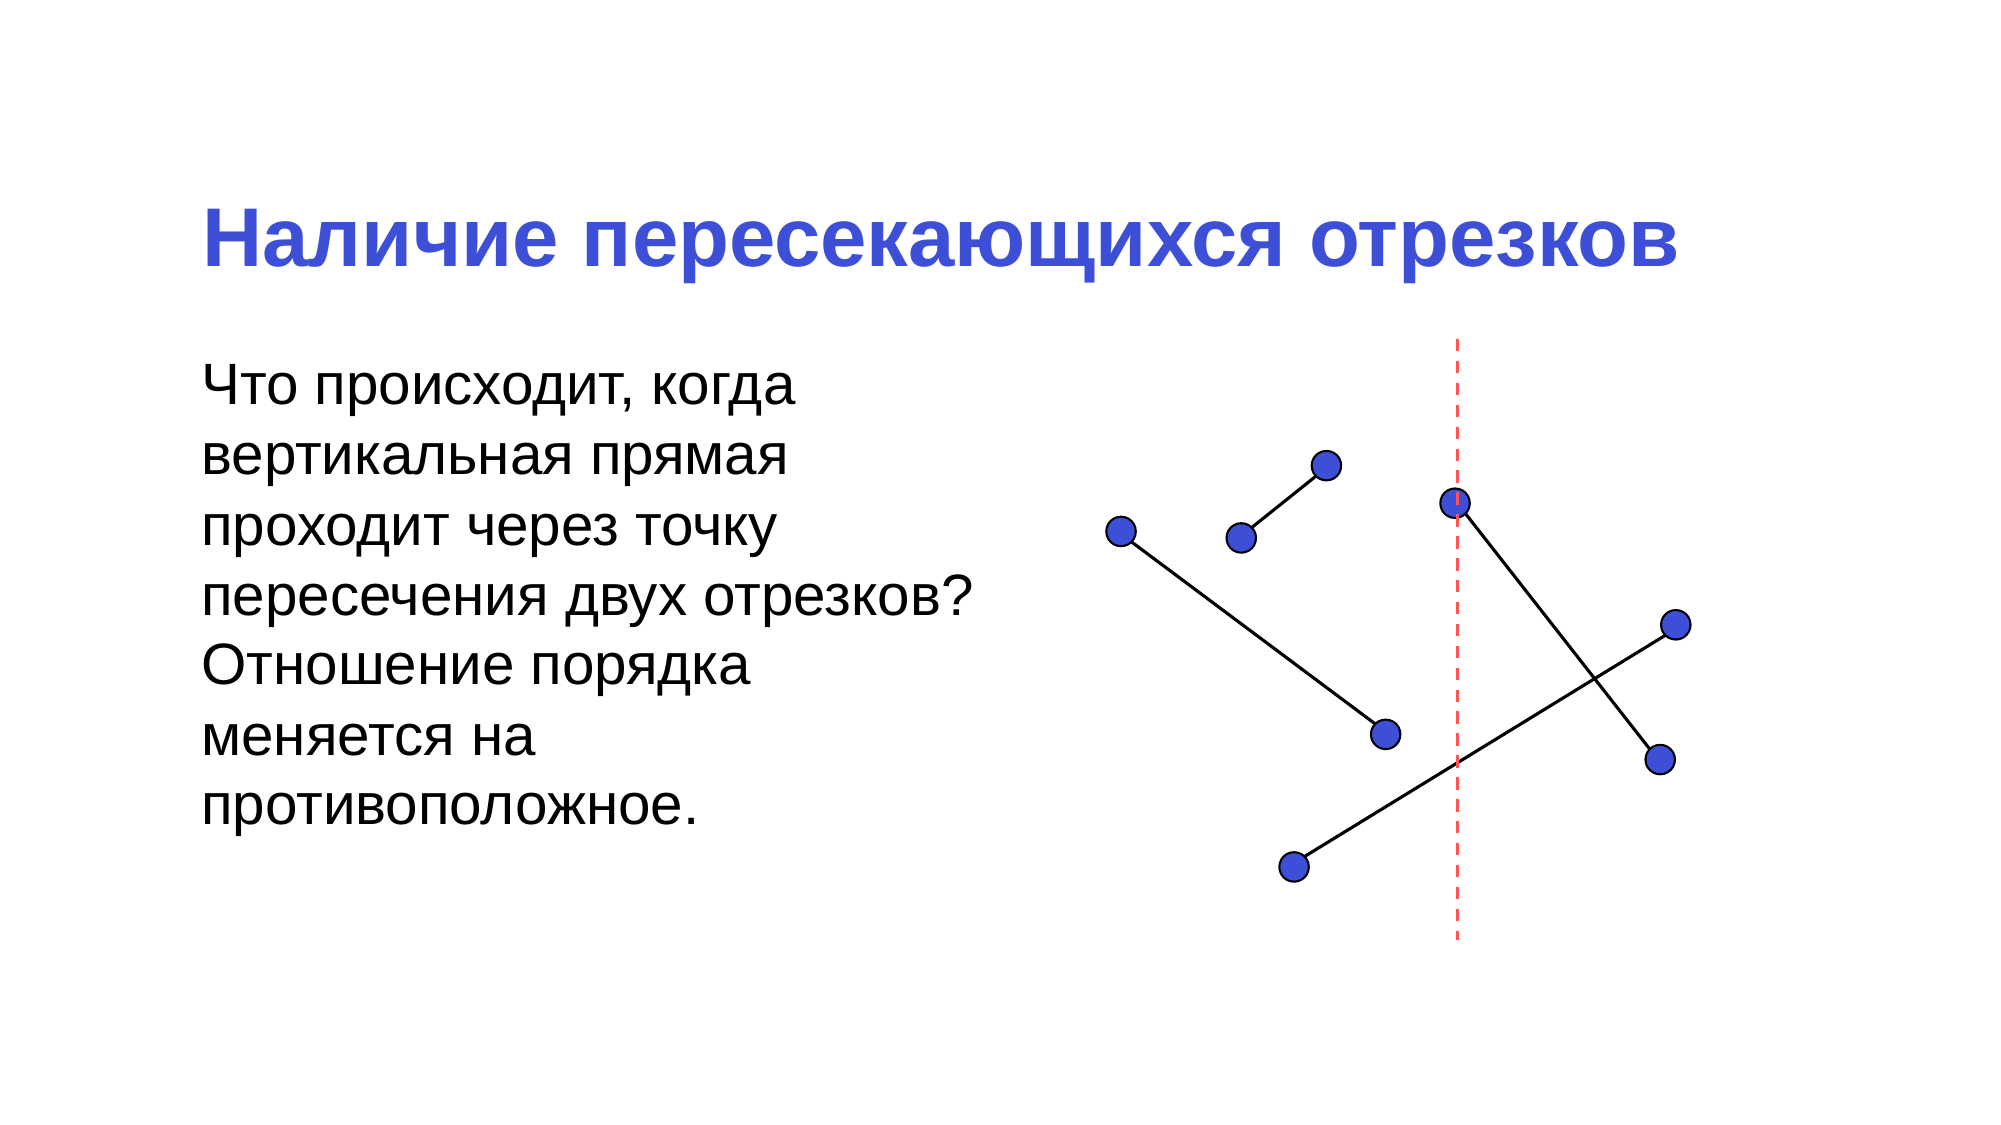

Наличие пересекающихся отрезков
Что происходит, когда вертикальная прямая проходит через точку пересечения двух отрезков?
Отношение порядка меняется на противоположное.